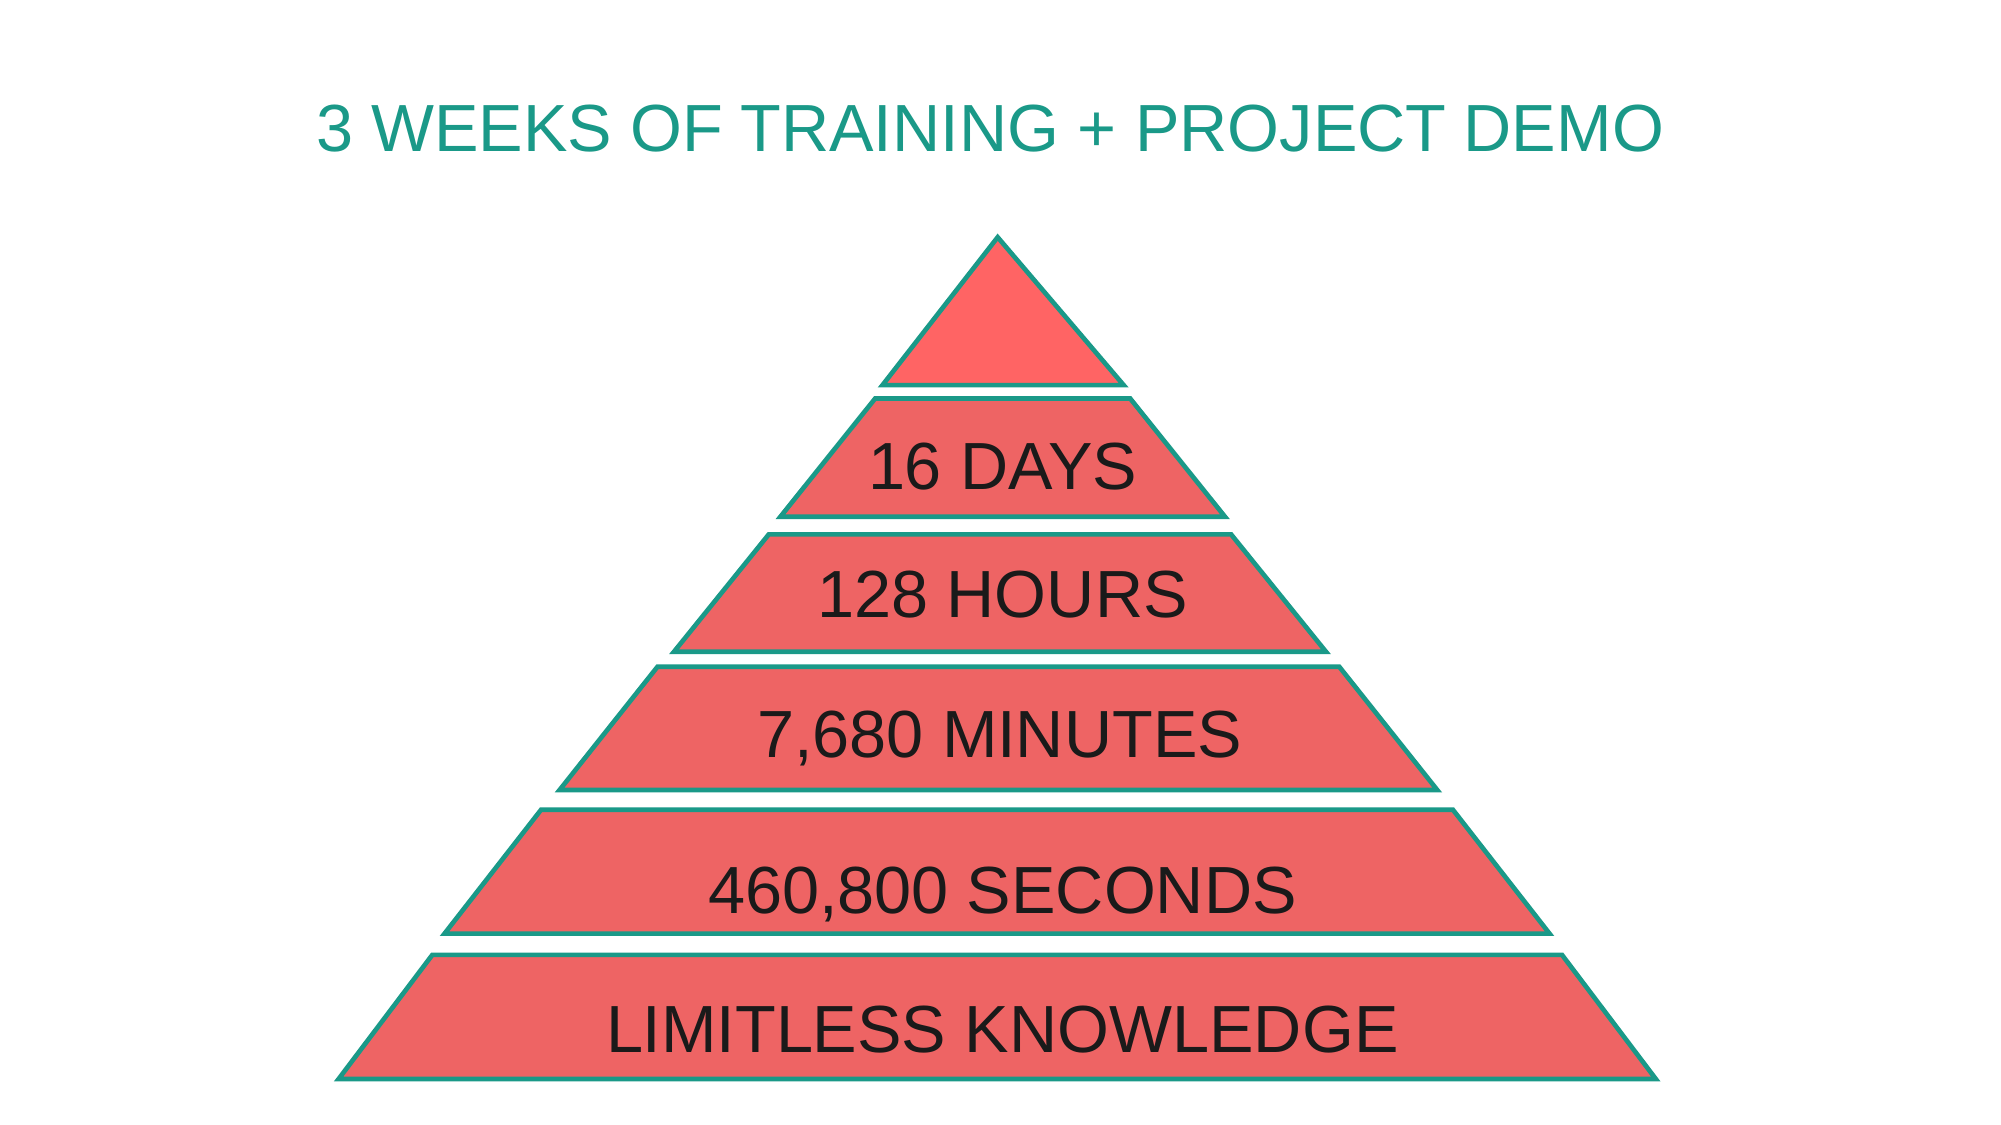

# 3 WEEKS OF TRAINING + PROJECT DEMO

16 DAYS

128 HOURS

7,680 MINUTES
460,800 SECONDS

LIMITLESS KNOWLEDGE